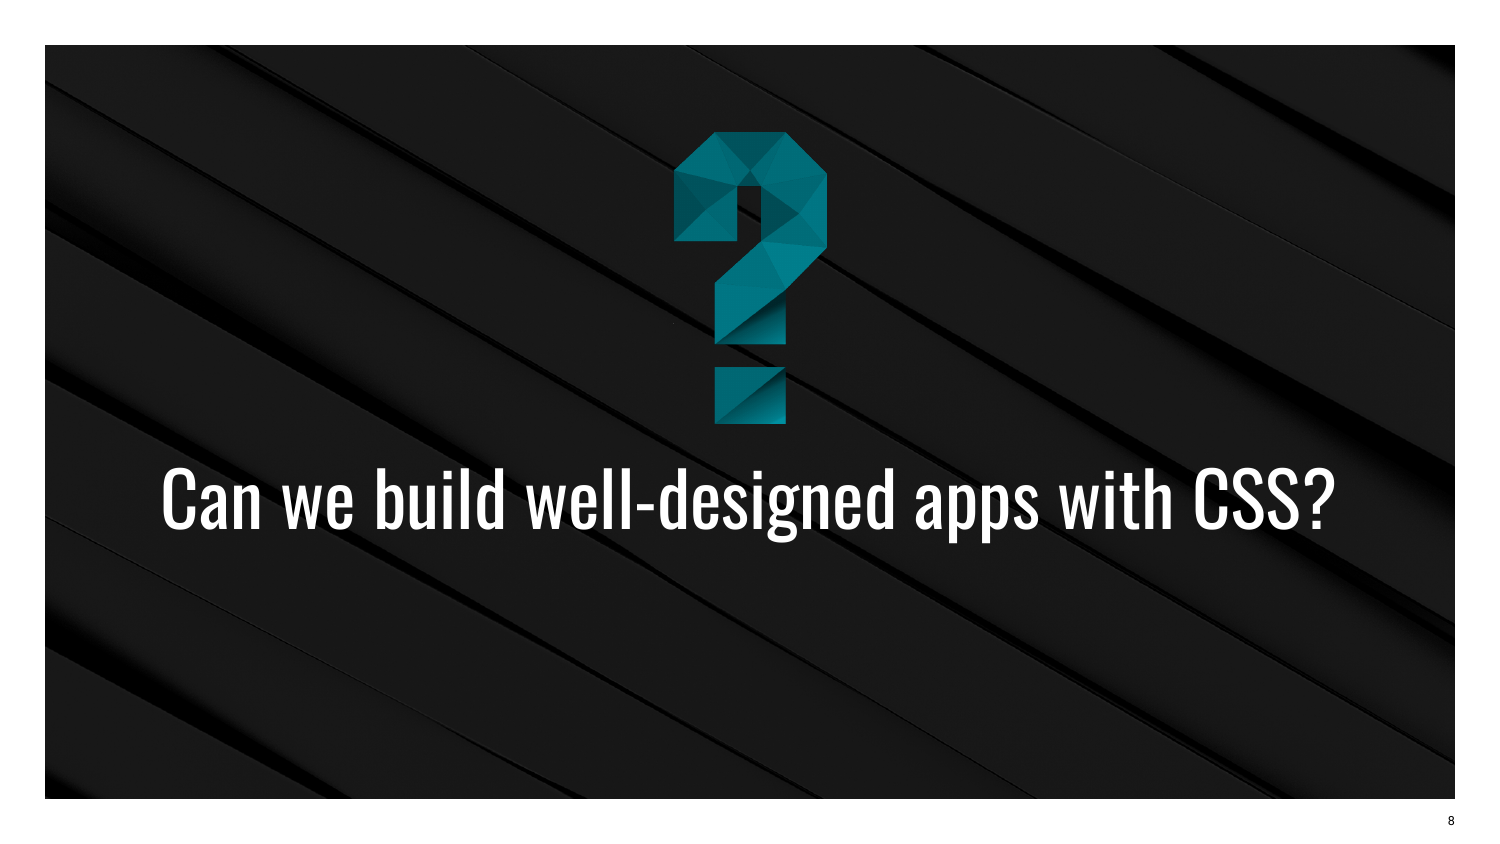

# Can we build well-designed apps with CSS?